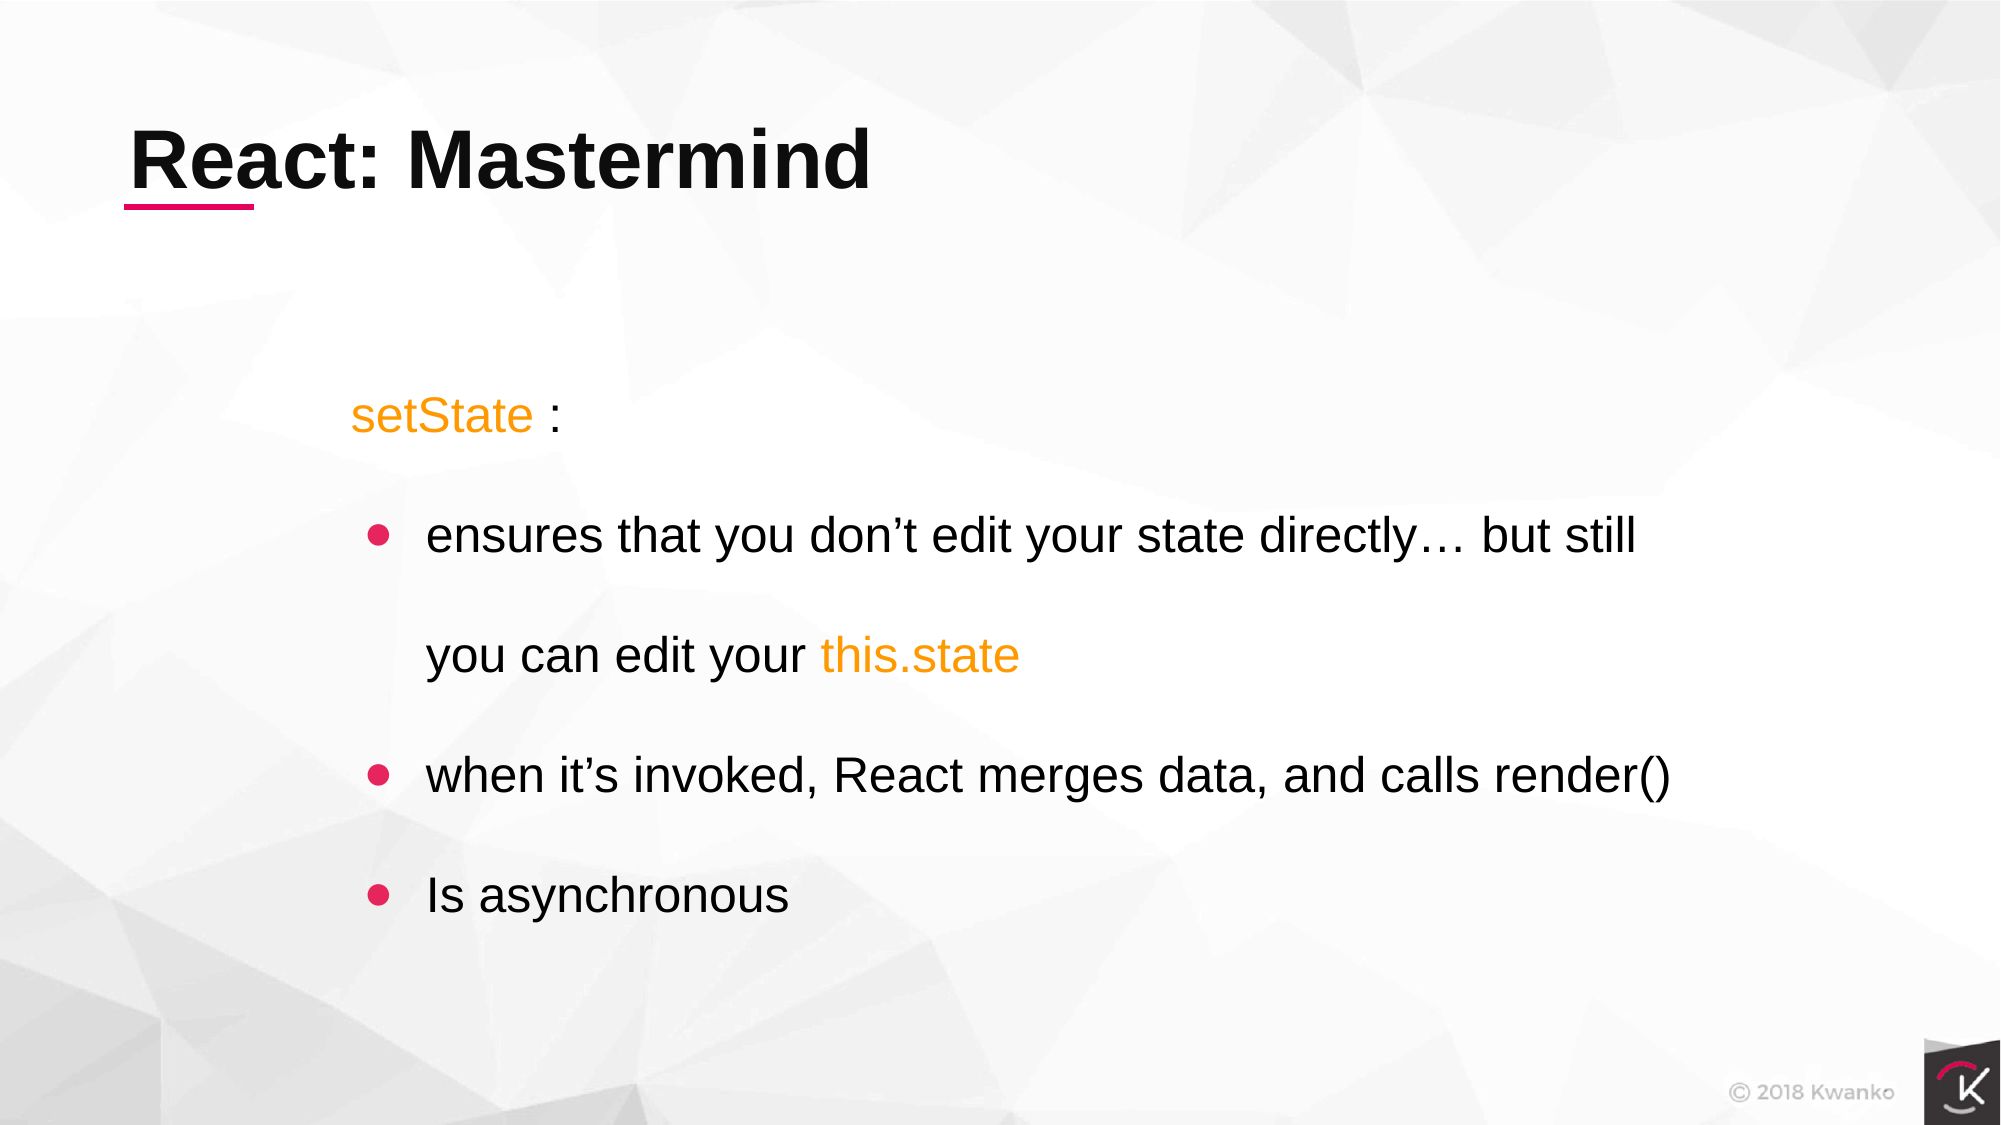

React: Mastermind
setState :
ensures that you don’t edit your state directly… but still you can edit your this.state
when it’s invoked, React merges data, and calls render()
Is asynchronous